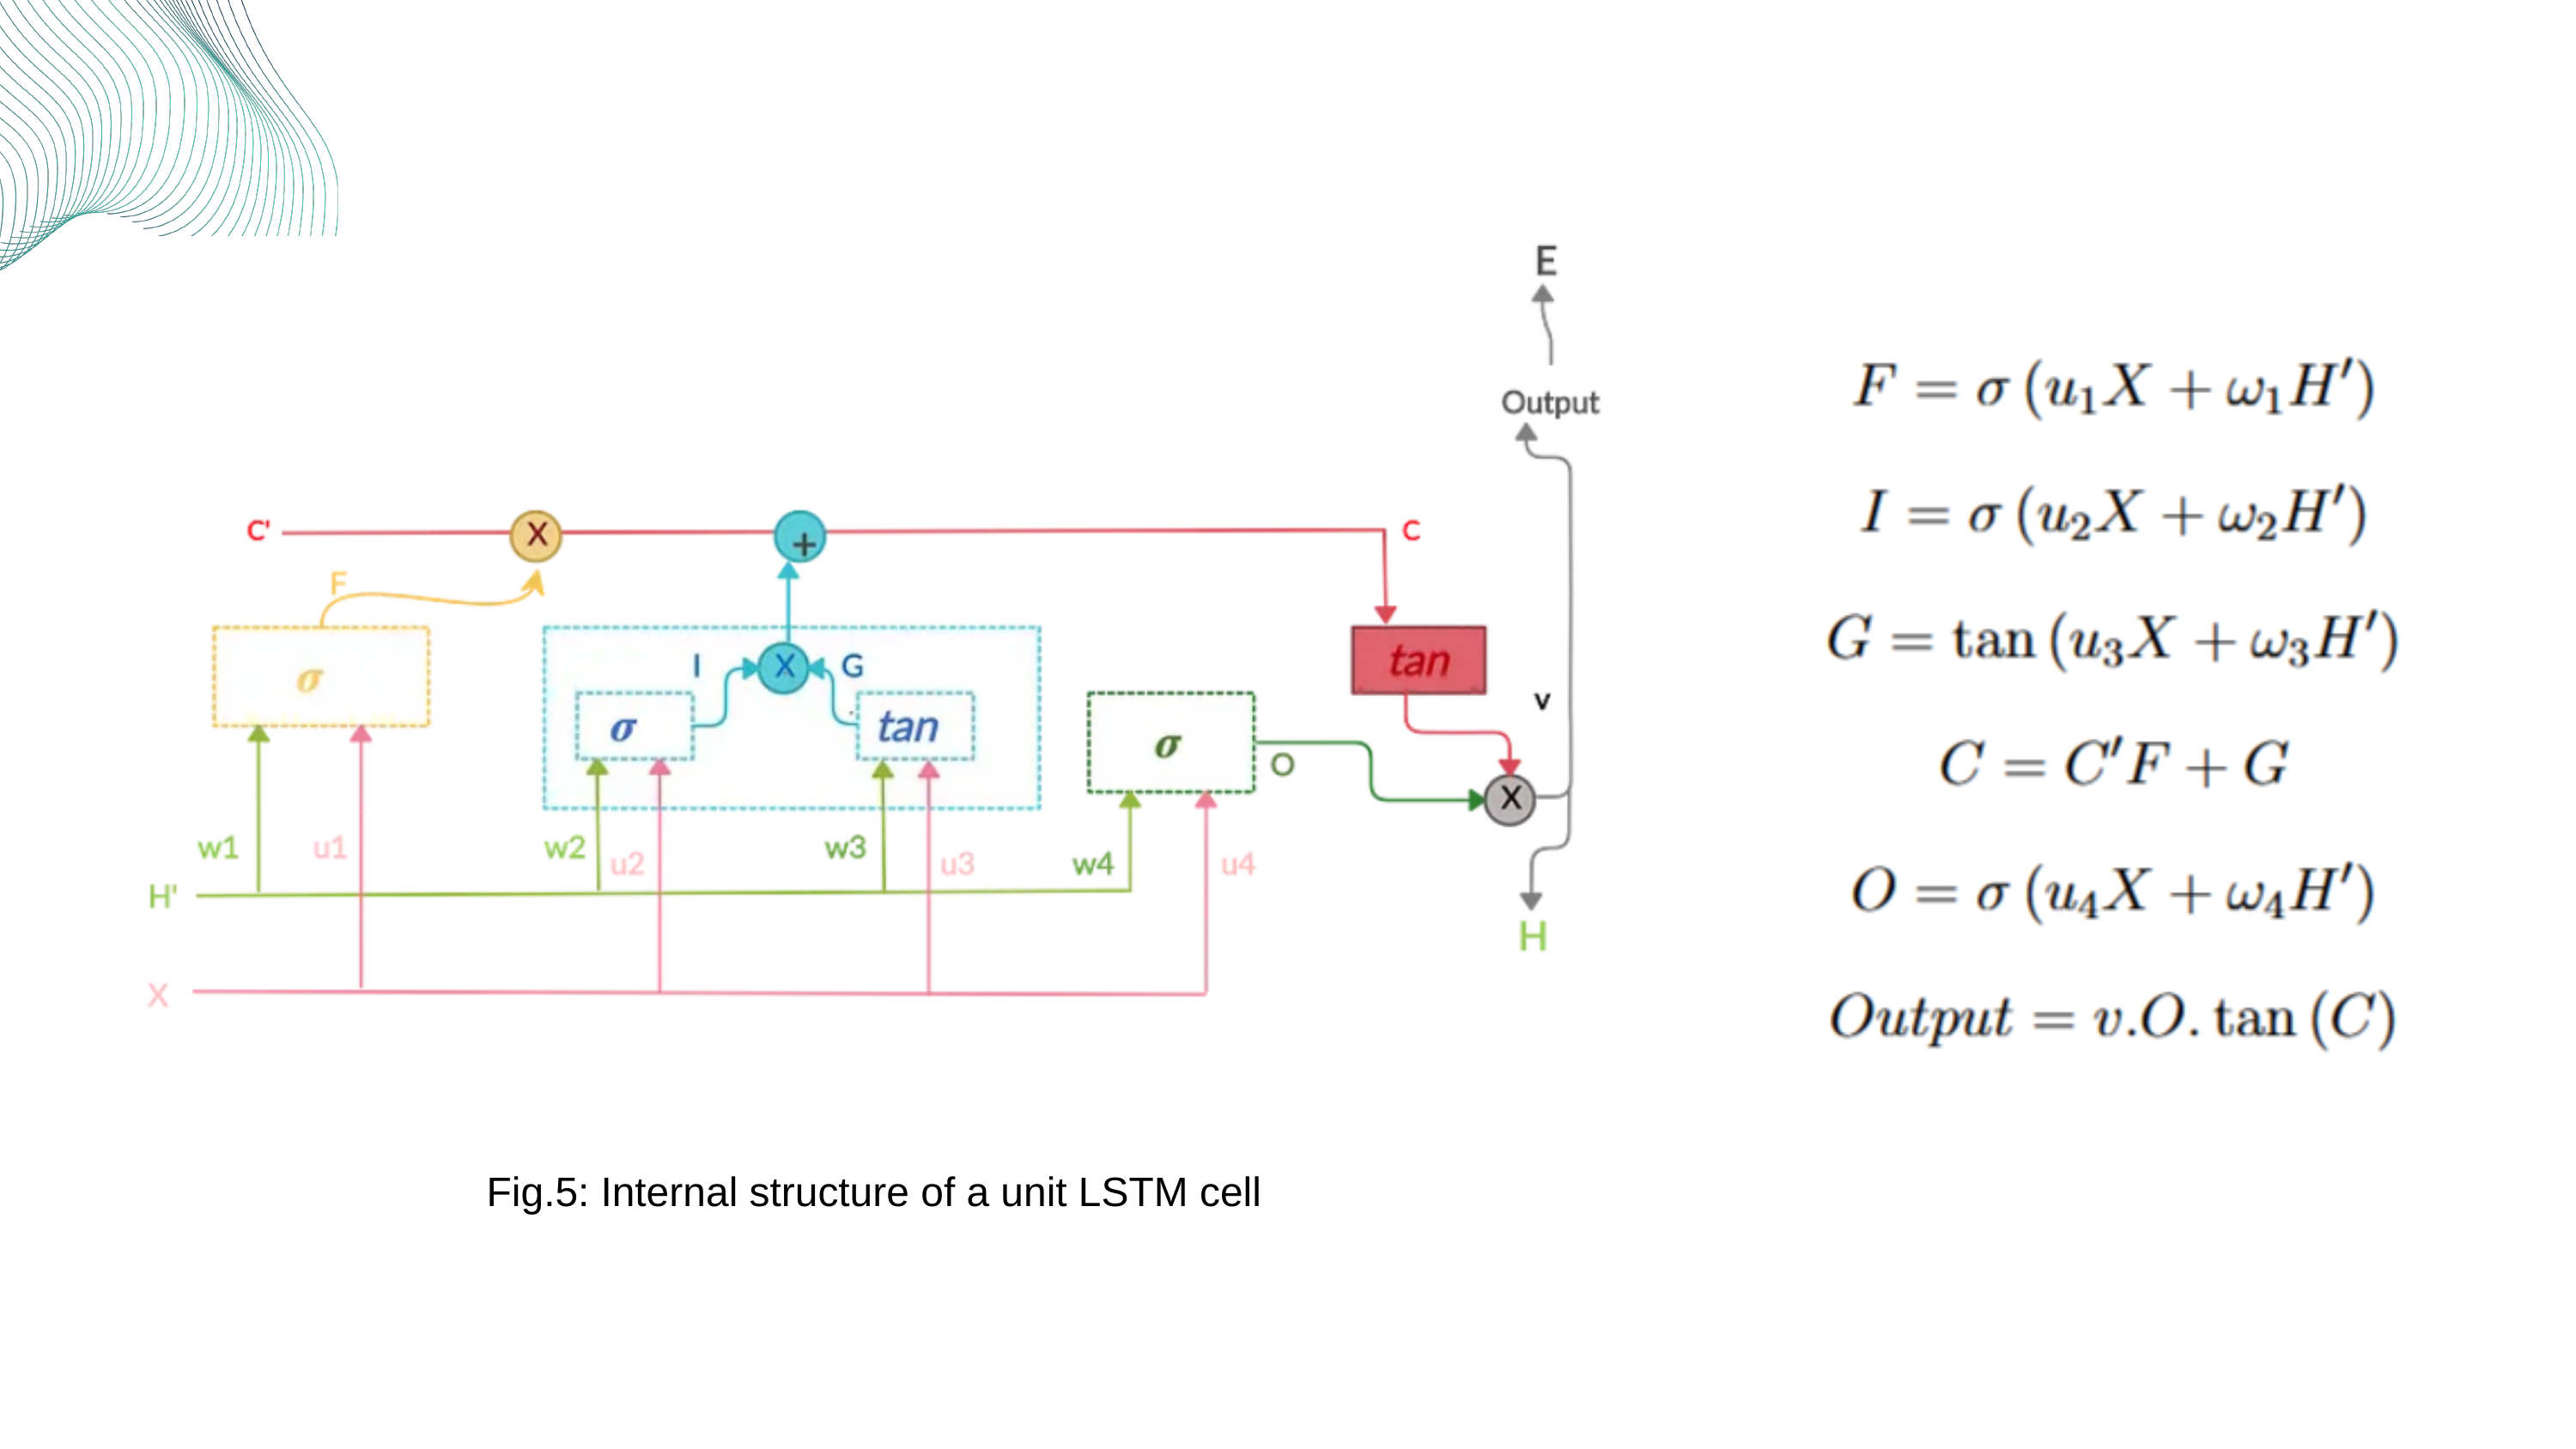

Fig.5: Internal structure of a unit LSTM cell